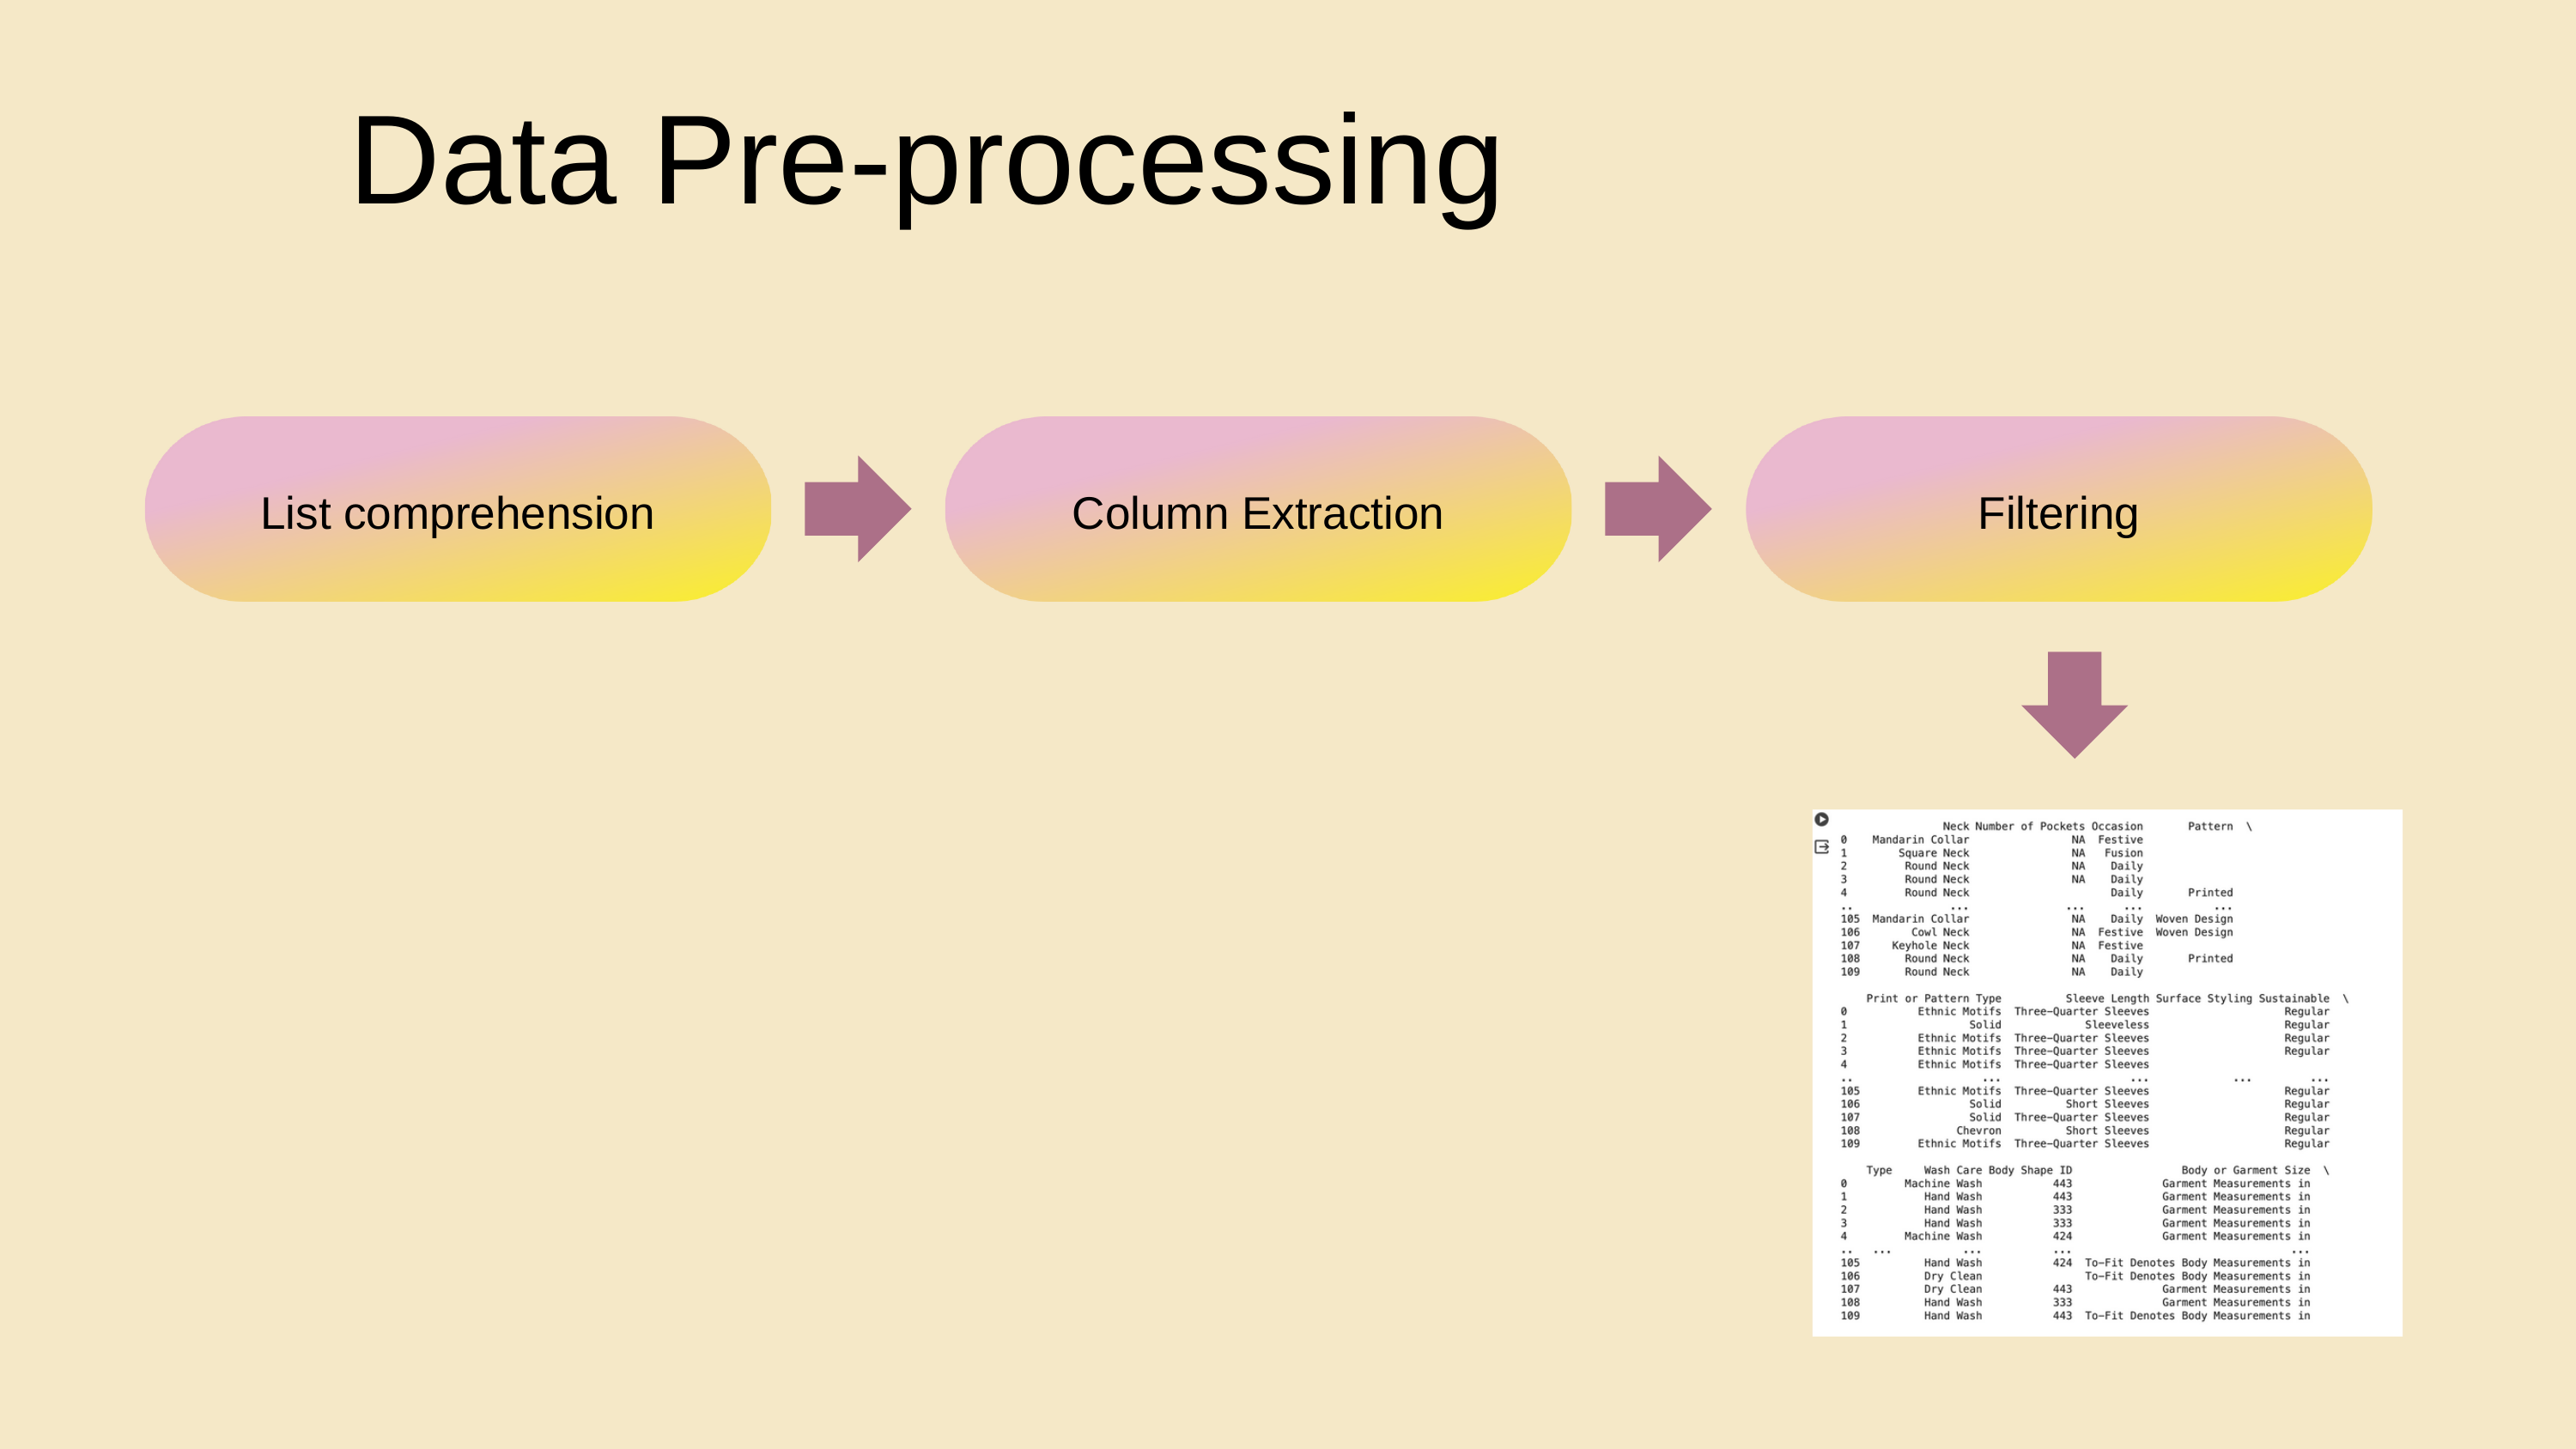

Data Pre-processing

List comprehension
Column Extraction
Filtering